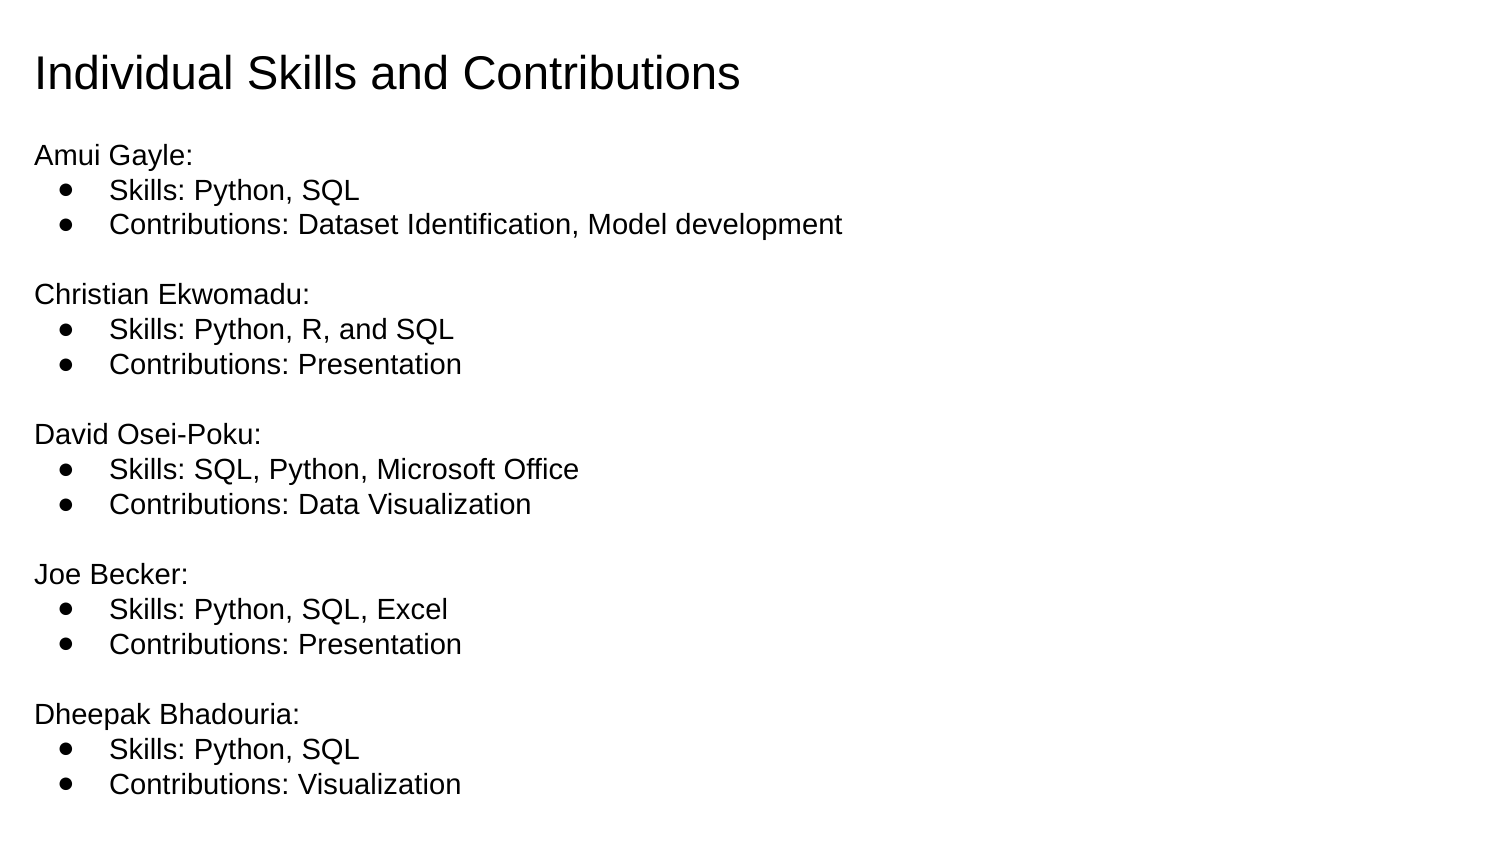

# Individual Skills and Contributions
Amui Gayle:
Skills: Python, SQL
Contributions: Dataset Identification, Model development

Christian Ekwomadu:
Skills: Python, R, and SQL
Contributions: Presentation

David Osei-Poku:
Skills: SQL, Python, Microsoft Office
Contributions: Data Visualization

Joe Becker:
Skills: Python, SQL, Excel
Contributions: Presentation

Dheepak Bhadouria:
Skills: Python, SQL
Contributions: Visualization